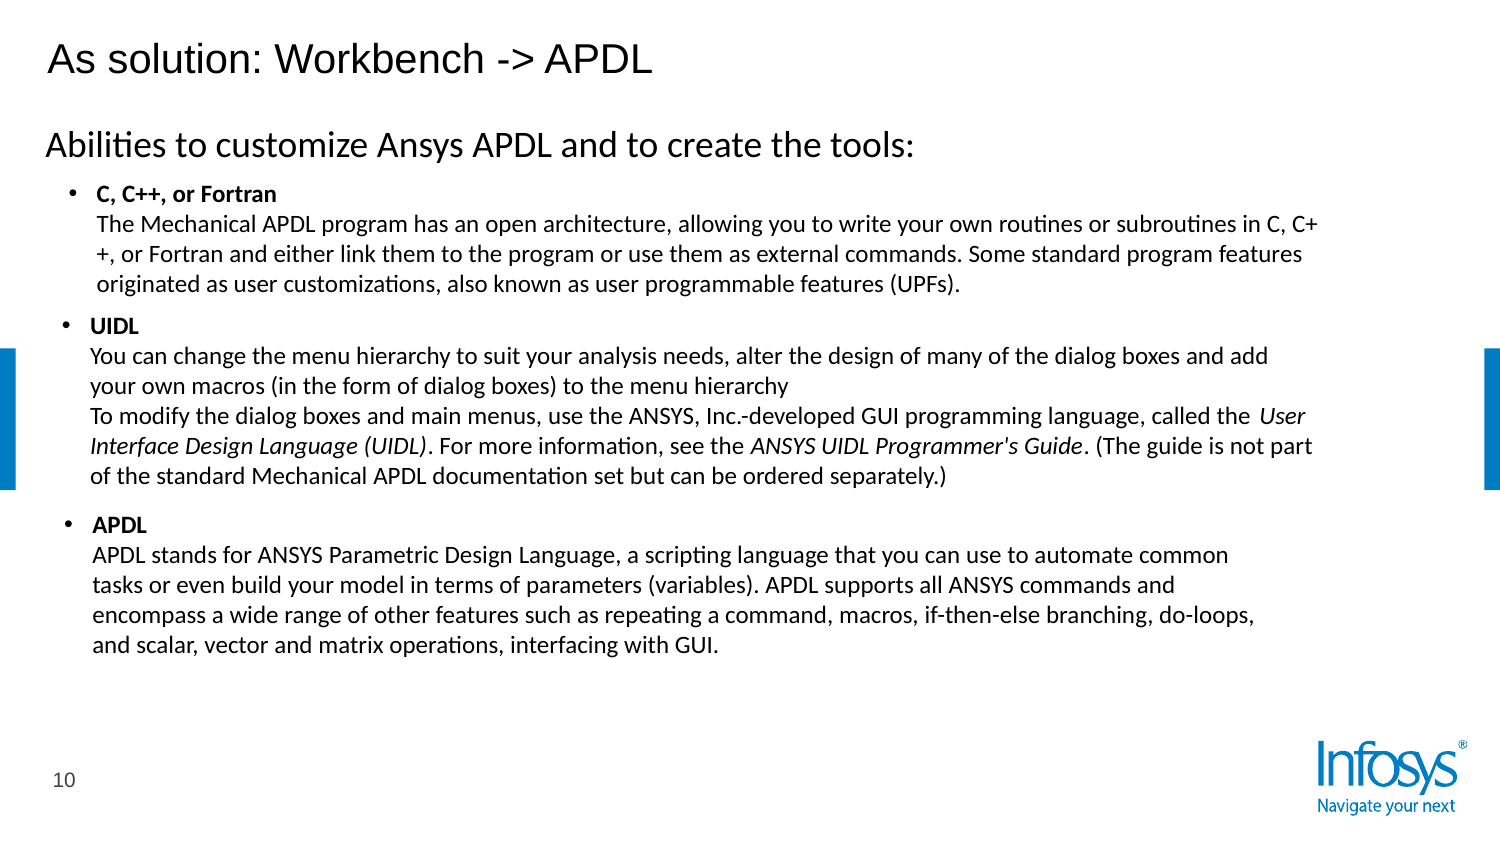

# As solution: Workbench -> APDL
Abilities to customize Ansys APDL and to create the tools:
C, C++, or Fortran
The Mechanical APDL program has an open architecture, allowing you to write your own routines or subroutines in C, C++, or Fortran and either link them to the program or use them as external commands. Some standard program features originated as user customizations, also known as user programmable features (UPFs).
UIDL
You can change the menu hierarchy to suit your analysis needs, alter the design of many of the dialog boxes and add your own macros (in the form of dialog boxes) to the menu hierarchy
To modify the dialog boxes and main menus, use the ANSYS, Inc.-developed GUI programming language, called the User Interface Design Language (UIDL). For more information, see the ANSYS UIDL Programmer's Guide. (The guide is not part of the standard Mechanical APDL documentation set but can be ordered separately.)
APDL
APDL stands for ANSYS Parametric Design Language, a scripting language that you can use to automate common tasks or even build your model in terms of parameters (variables). APDL supports all ANSYS commands and encompass a wide range of other features such as repeating a command, macros, if-then-else branching, do-loops, and scalar, vector and matrix operations, interfacing with GUI.
10